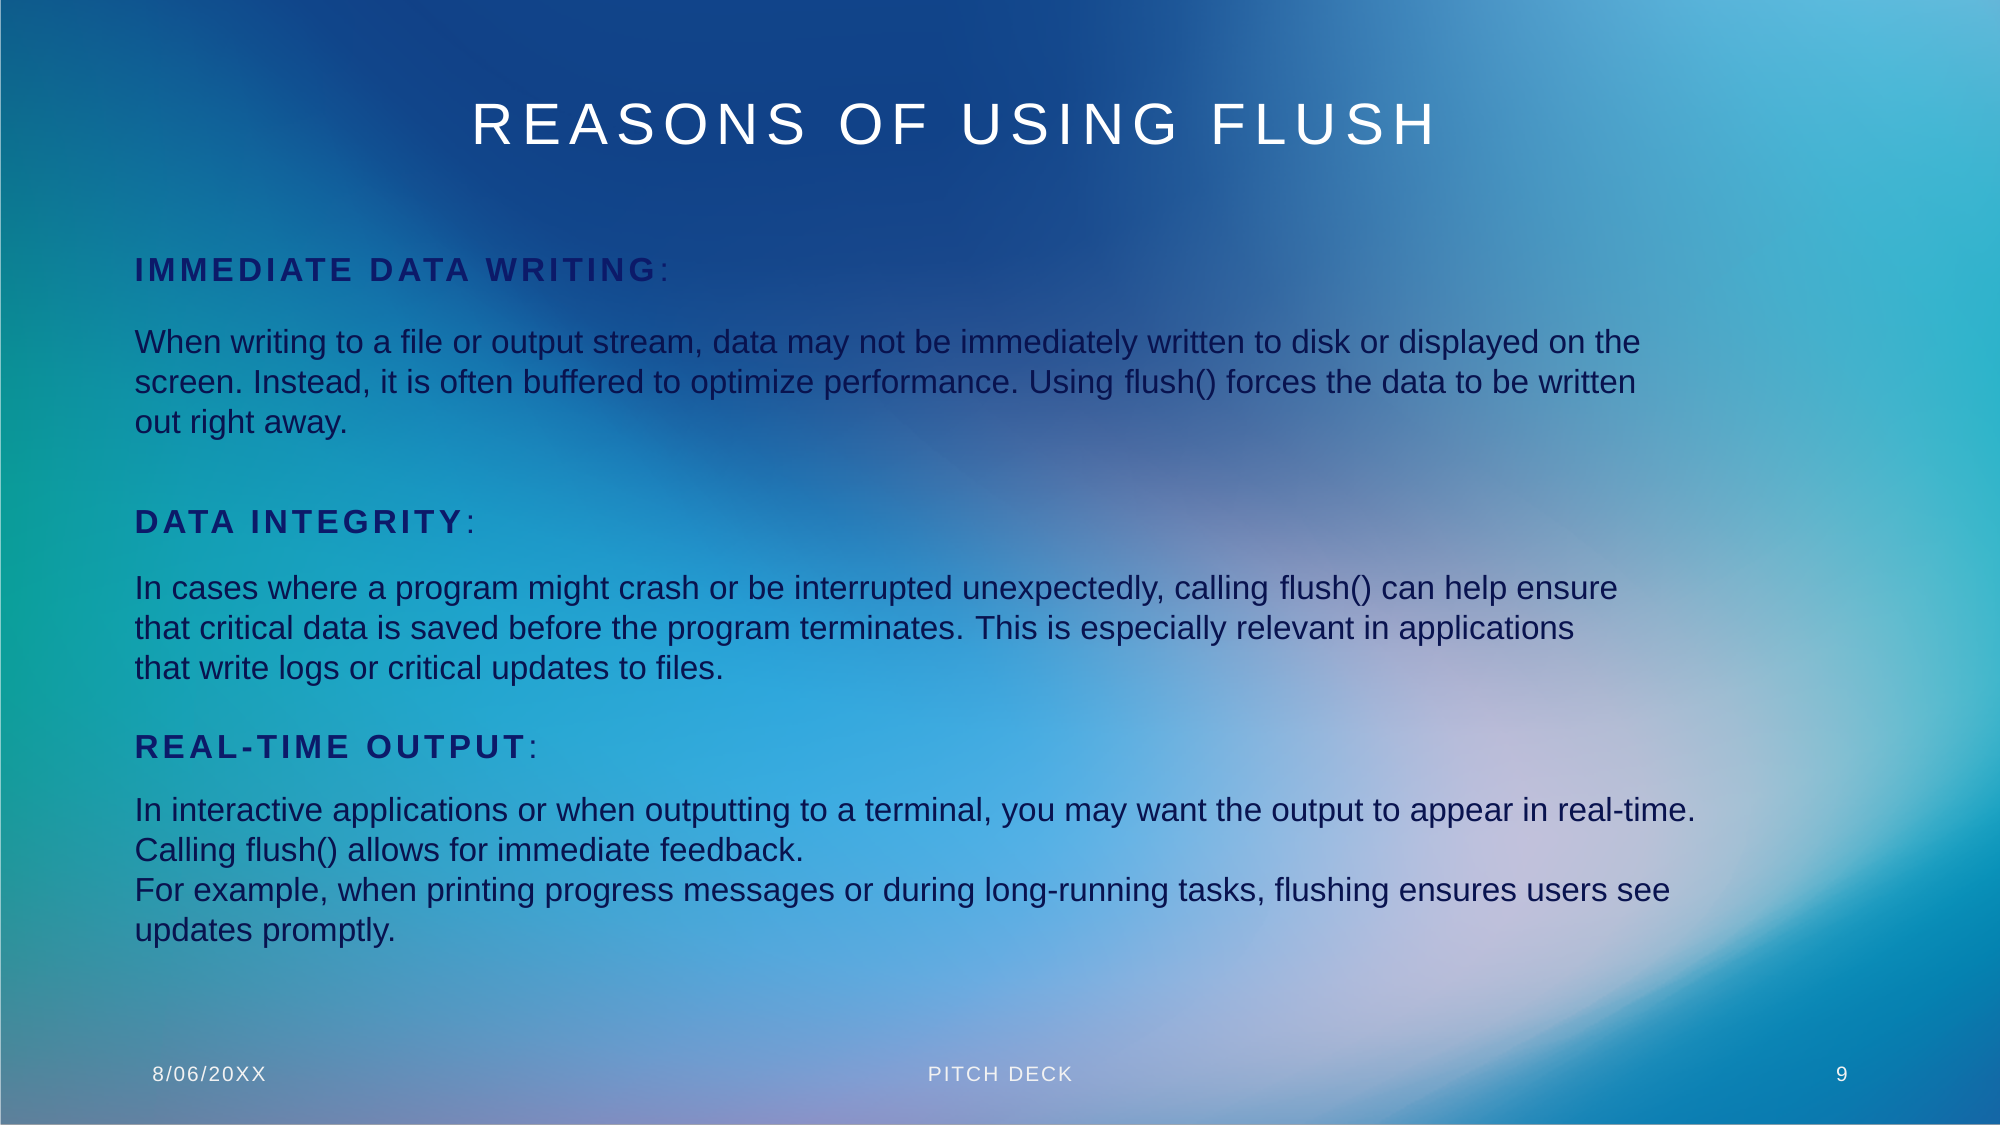

Reasons of using flush
Immediate Data Writing:​
When writing to a file or output stream, data may not be immediately written to disk or displayed on the screen. Instead, it is often buffered to optimize performance. Using flush() forces the data to be written out right away.
Data Integrity:​

In cases where a program might crash or be interrupted unexpectedly, calling flush() can help ensure that critical data is saved before the program terminates. This is especially relevant in applications that write logs or critical updates to files.
Real-time Output:​

In interactive applications or when outputting to a terminal, you may want the output to appear in real-time. Calling flush() allows for immediate feedback.
For example, when printing progress messages or during long-running tasks, flushing ensures users see updates promptly.
8/06/20XX
PITCH DECK
9
Minimalist design and easy to use ​